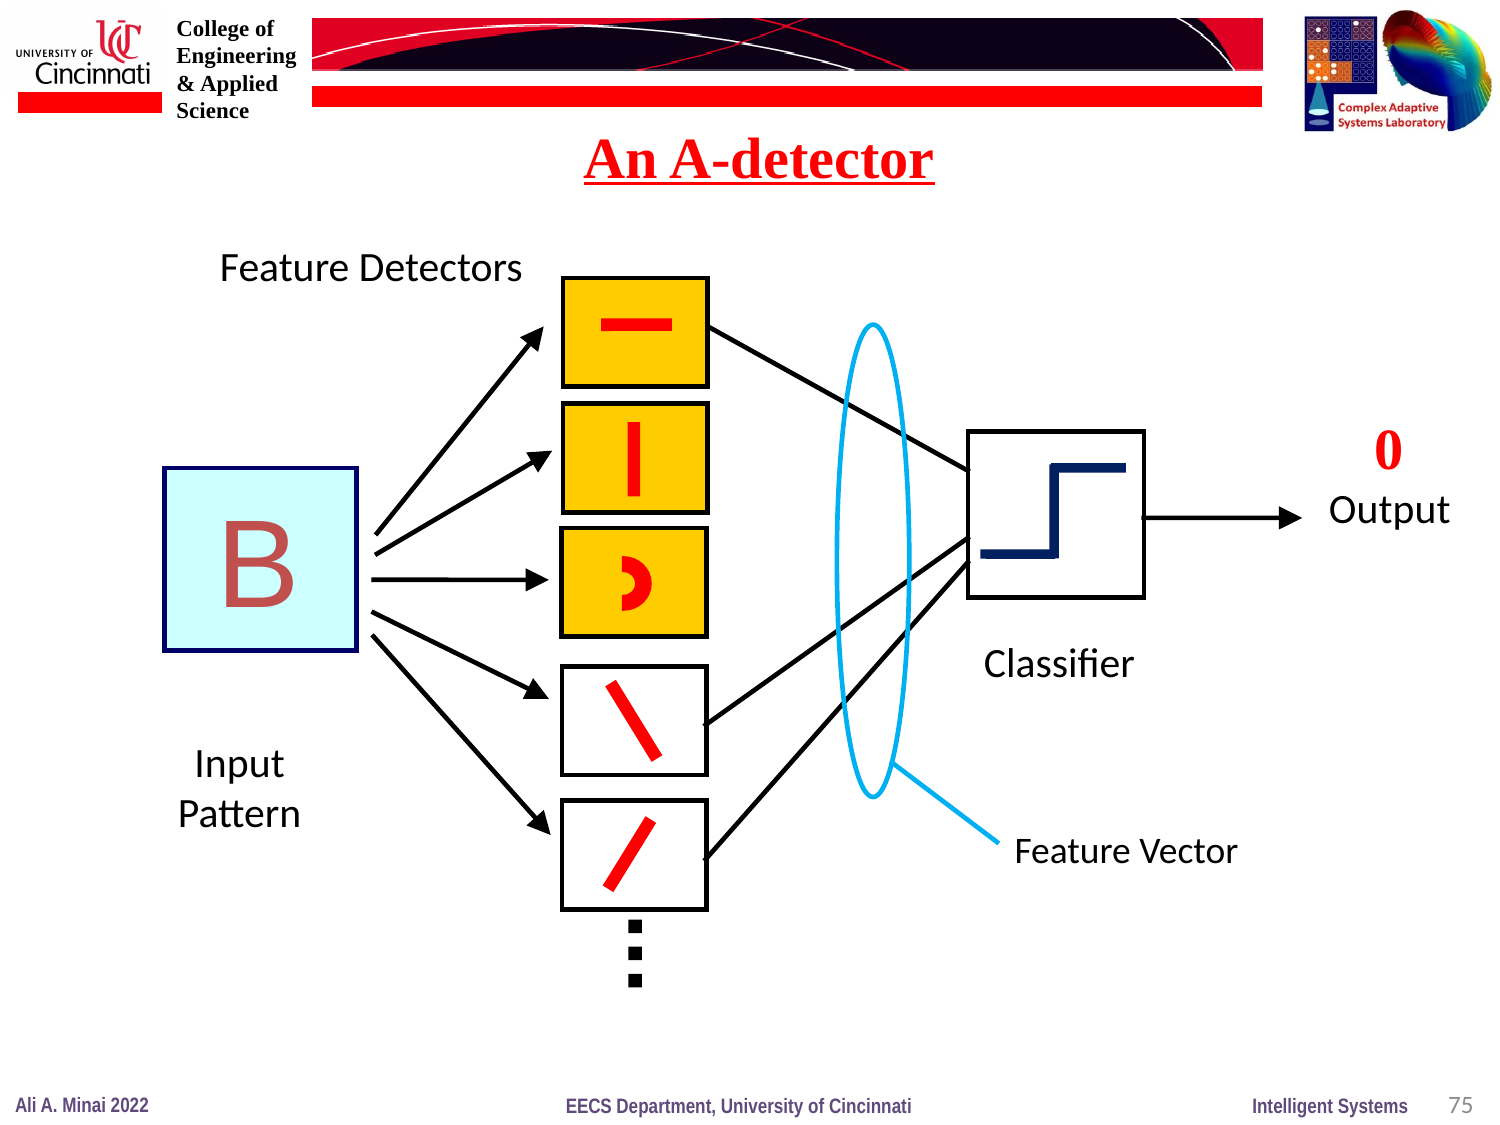

An A-detector
Feature Detectors

0

Output
B

Classifier

Input
Pattern

Feature Vector